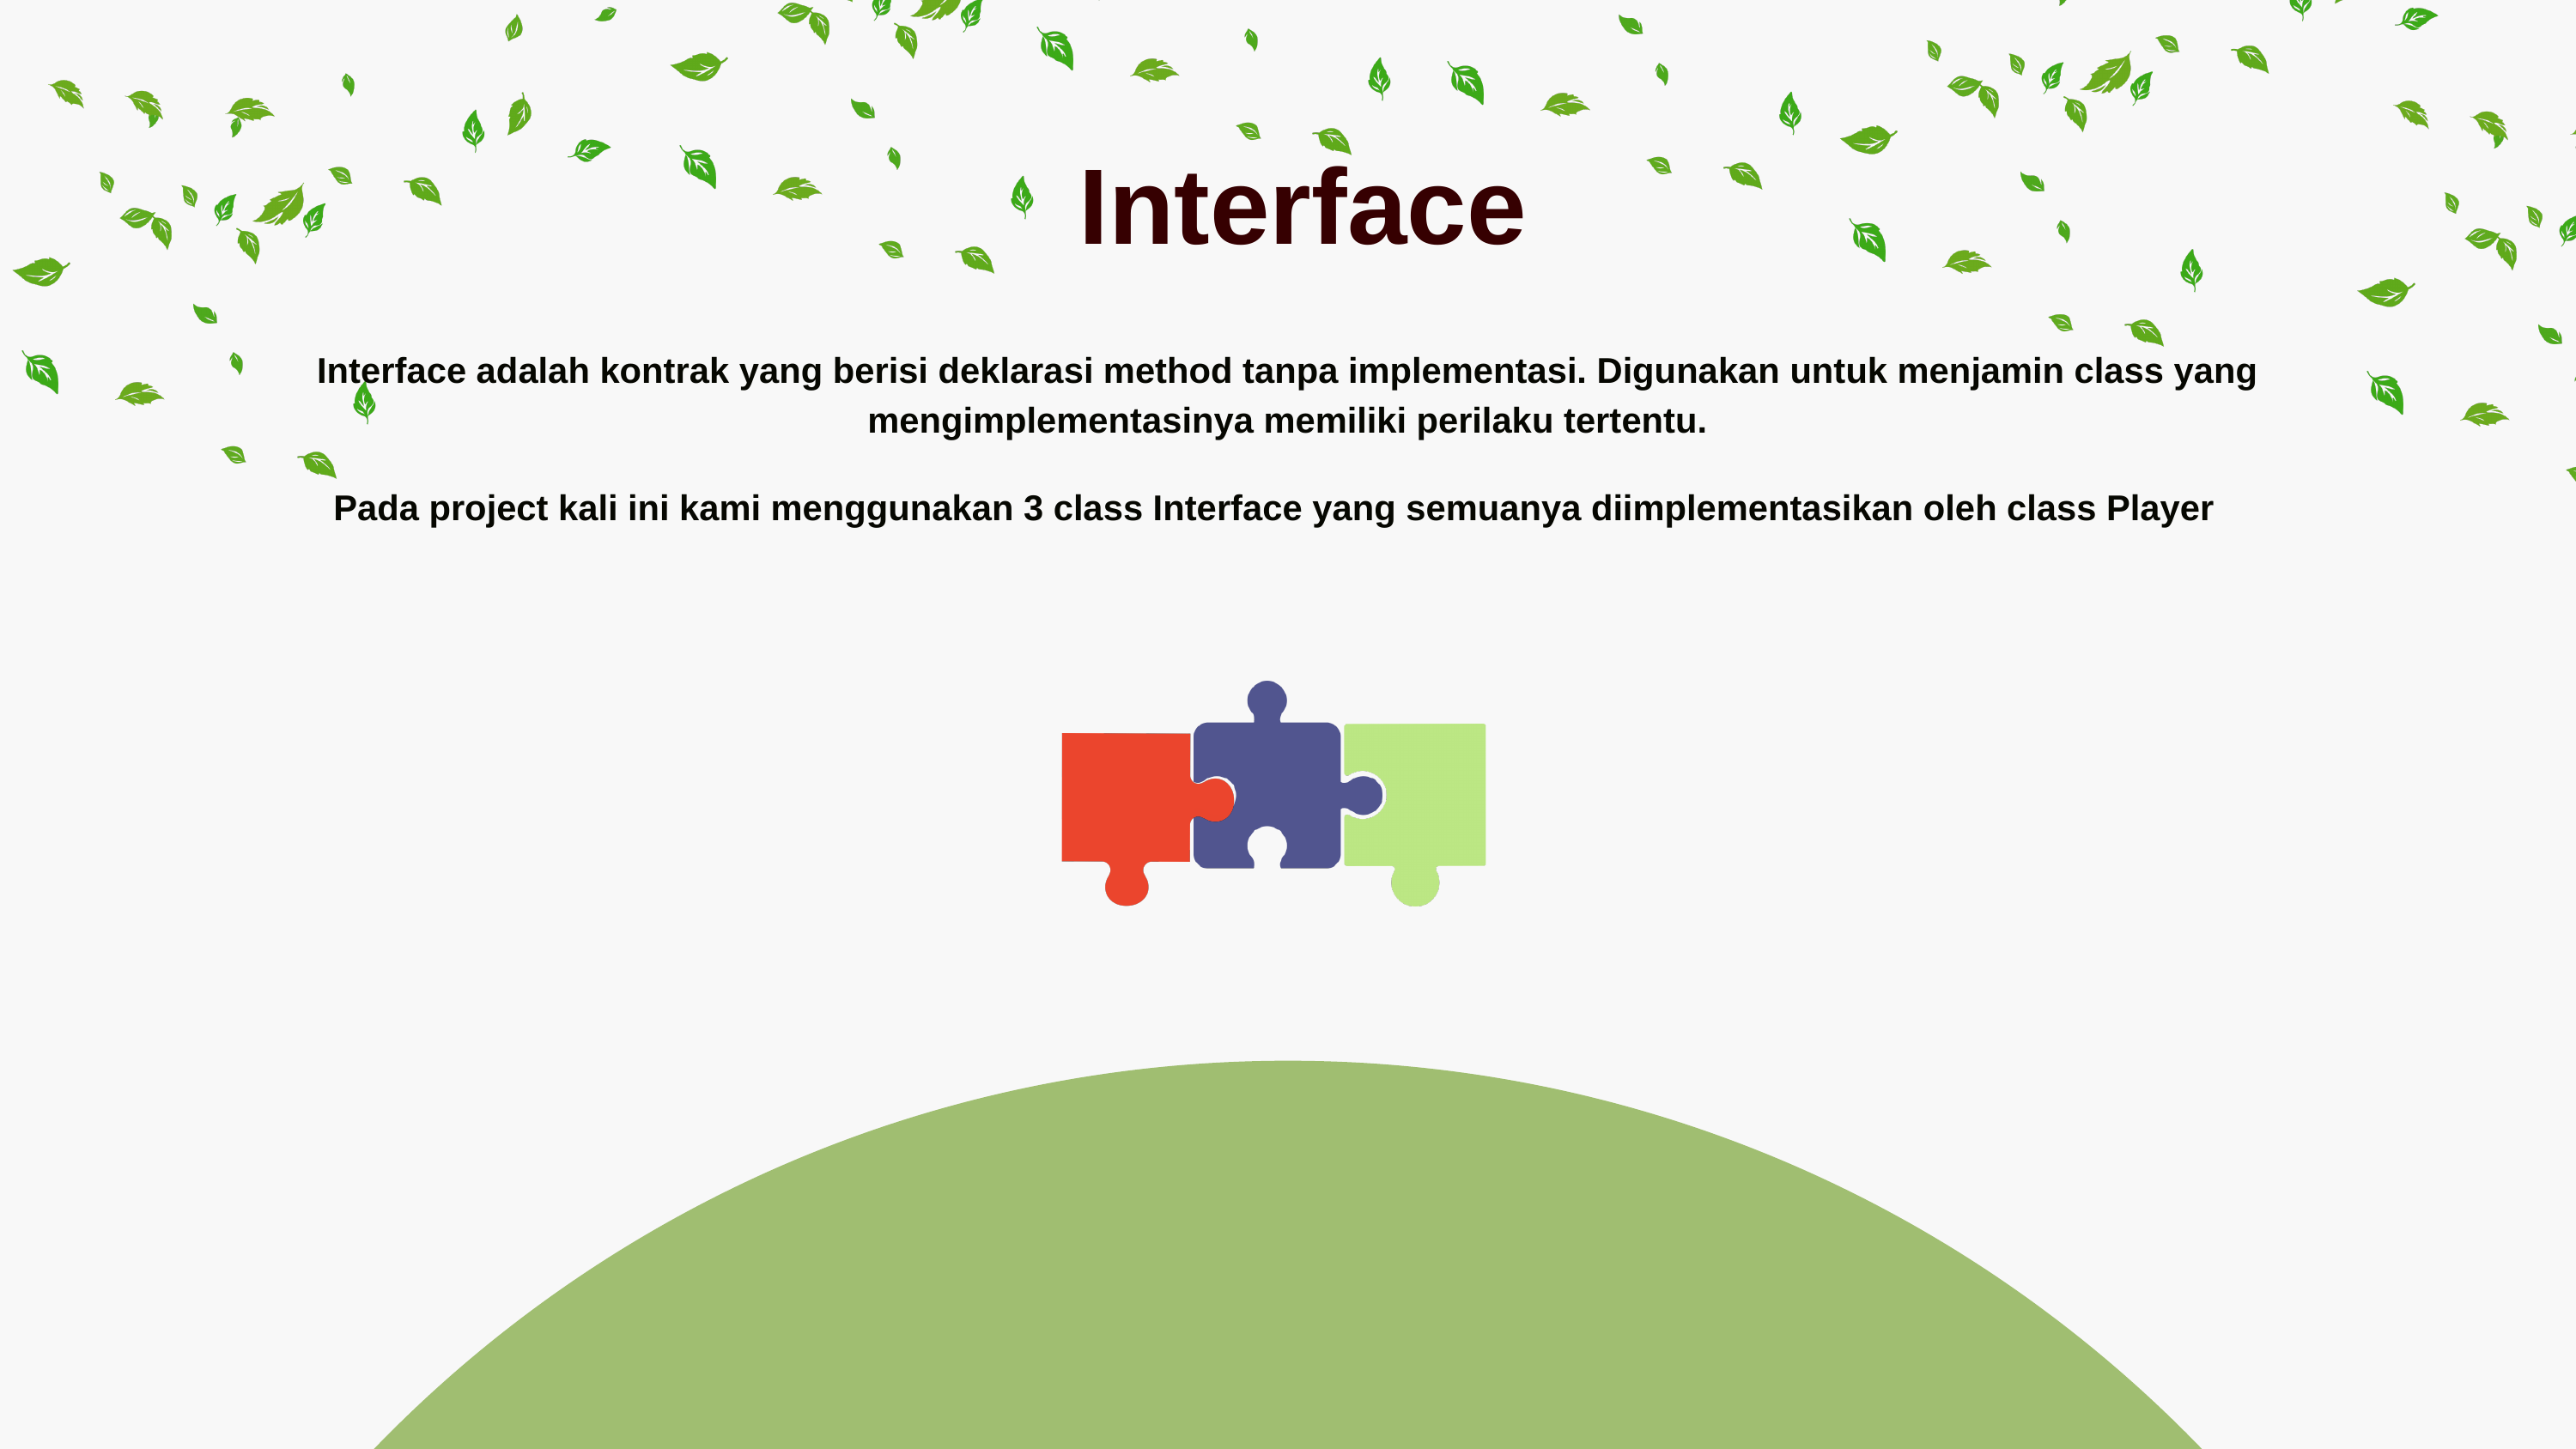

Interface
Interface adalah kontrak yang berisi deklarasi method tanpa implementasi. Digunakan untuk menjamin class yang mengimplementasinya memiliki perilaku tertentu.

Pada project kali ini kami menggunakan 3 class Interface yang semuanya diimplementasikan oleh class Player